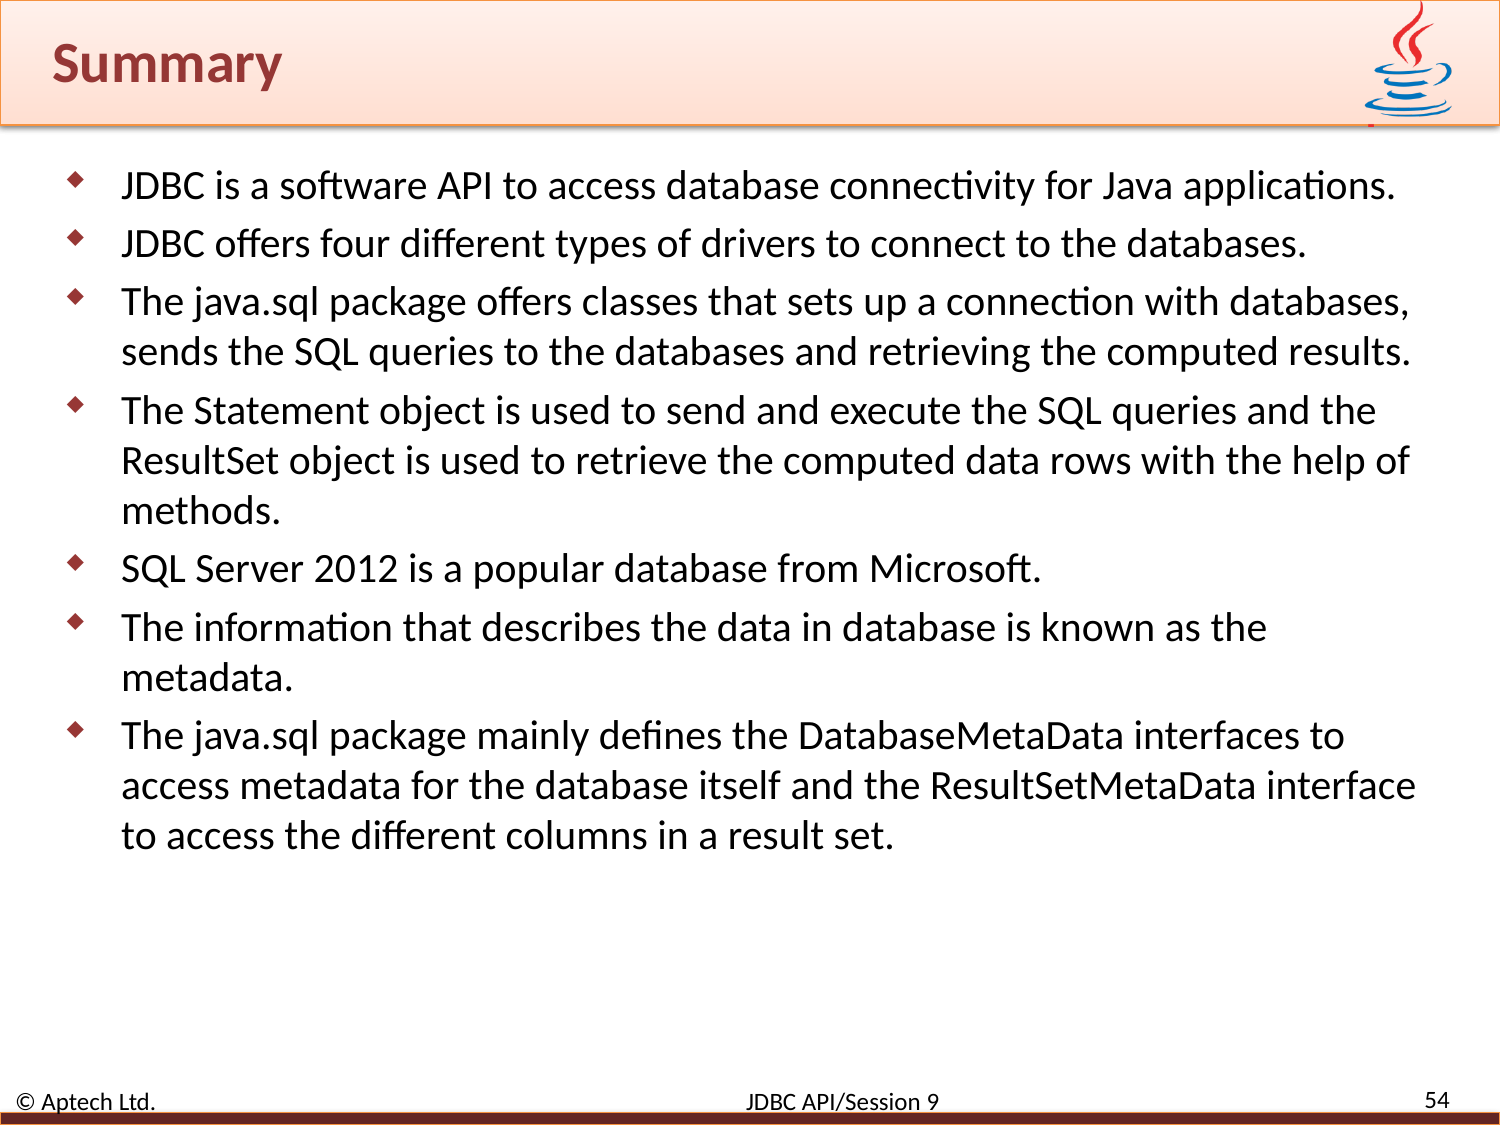

# Summary
JDBC is a software API to access database connectivity for Java applications.
JDBC offers four different types of drivers to connect to the databases.
The java.sql package offers classes that sets up a connection with databases, sends the SQL queries to the databases and retrieving the computed results.
The Statement object is used to send and execute the SQL queries and the ResultSet object is used to retrieve the computed data rows with the help of methods.
SQL Server 2012 is a popular database from Microsoft.
The information that describes the data in database is known as the metadata.
The java.sql package mainly defines the DatabaseMetaData interfaces to access metadata for the database itself and the ResultSetMetaData interface to access the different columns in a result set.
54
© Aptech Ltd.                                                                                                       JDBC API/Session 9